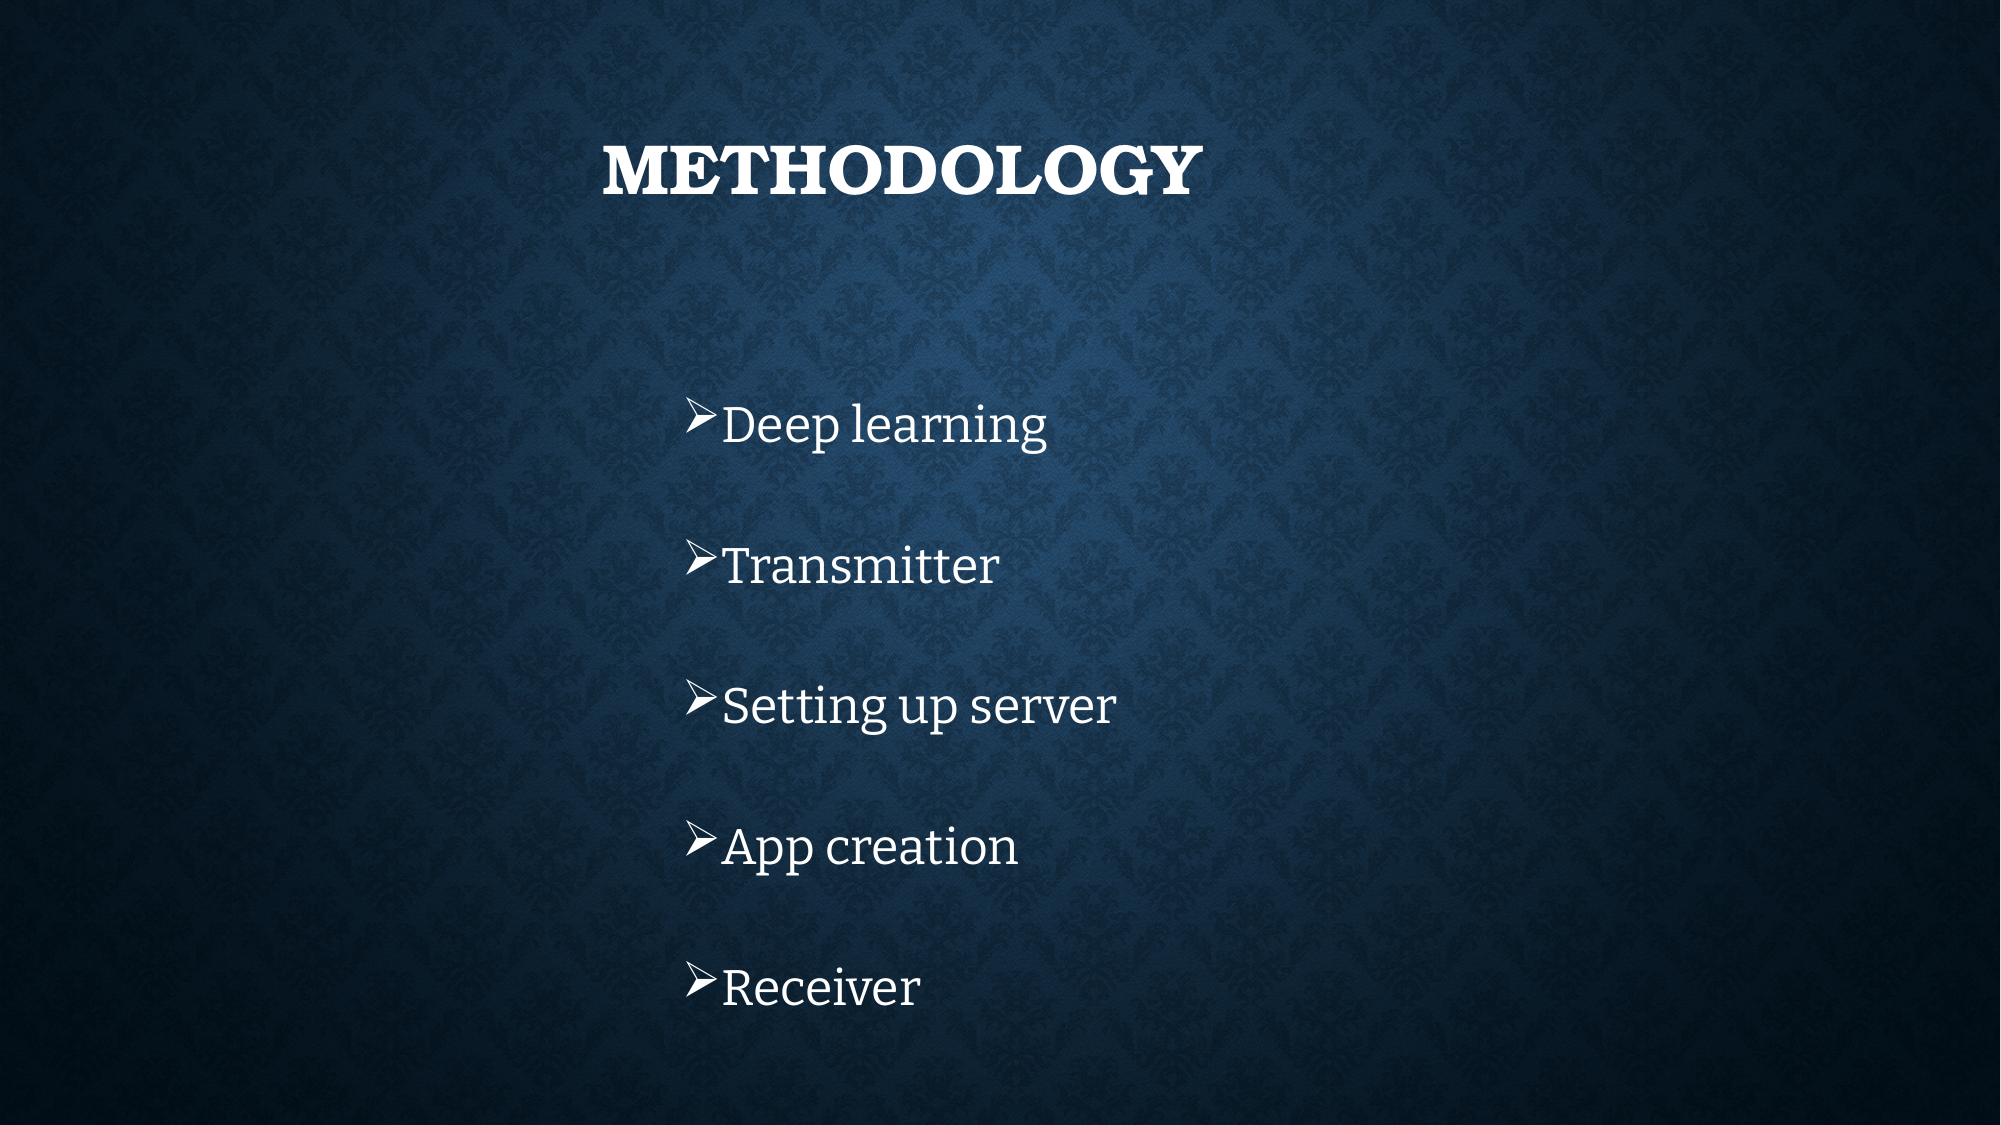

# Methodology
Deep learning
Transmitter
Setting up server
App creation
Receiver